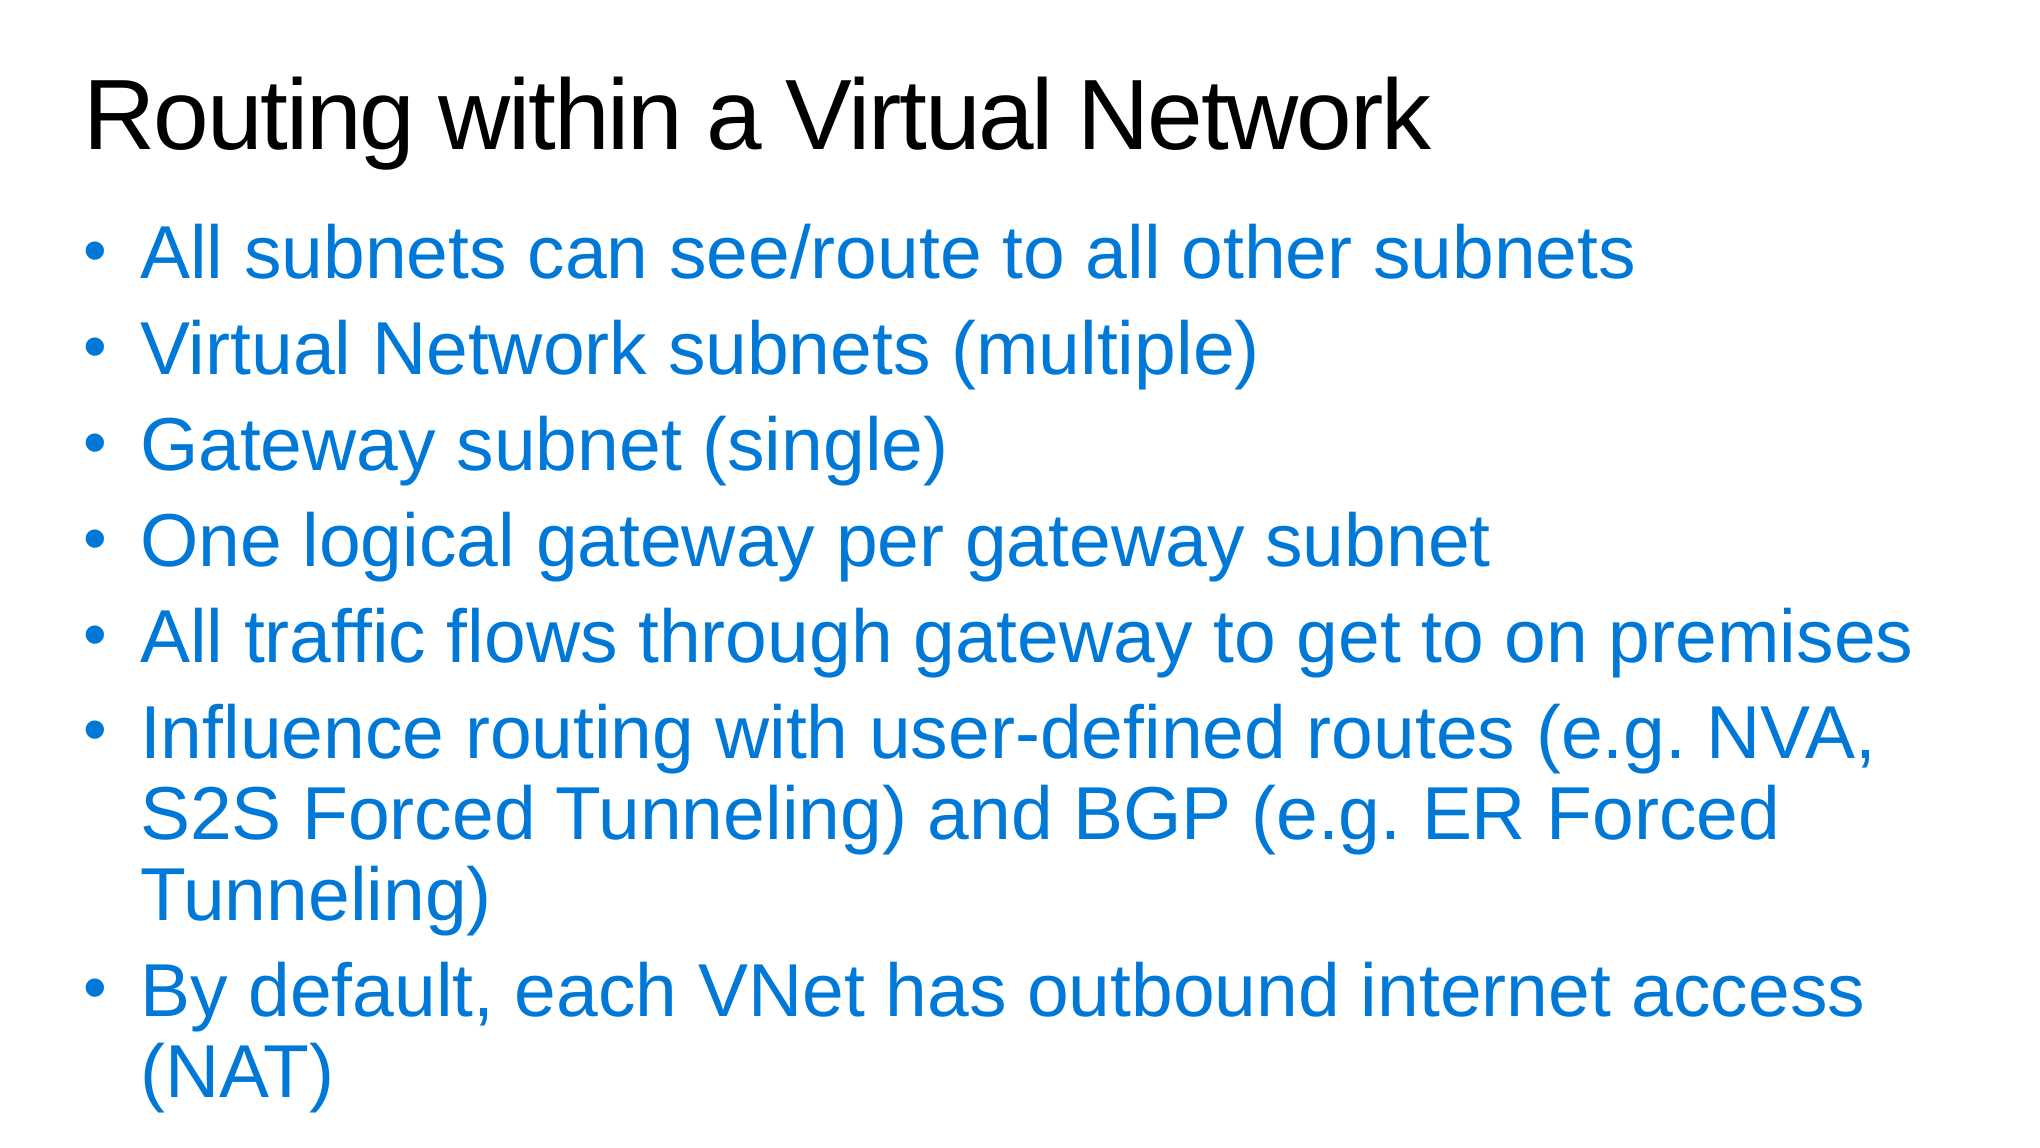

# Routing within a Virtual Network
All subnets can see/route to all other subnets
Virtual Network subnets (multiple)
Gateway subnet (single)
One logical gateway per gateway subnet
All traffic flows through gateway to get to on premises
Influence routing with user-defined routes (e.g. NVA, S2S Forced Tunneling) and BGP (e.g. ER Forced Tunneling)
By default, each VNet has outbound internet access (NAT)